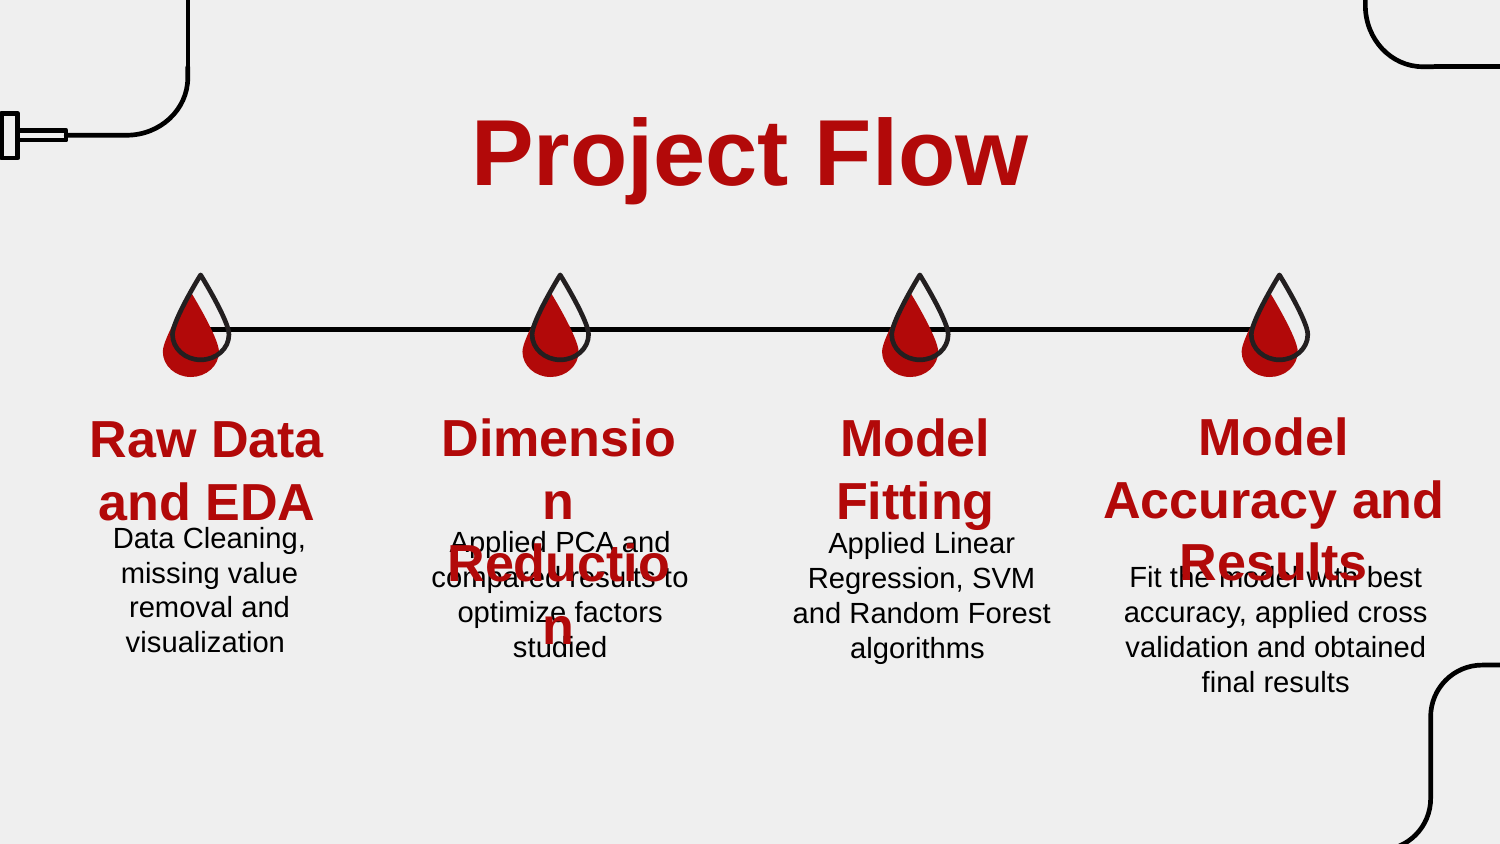

# Project Flow

Model Accuracy and Results
Dimension Reduction
Model Fitting
Raw Data and EDA
Data Cleaning, missing value removal and visualization
Applied PCA and compared results to optimize factors studied
Applied Linear Regression, SVM and Random Forest algorithms
Fit the model with best accuracy, applied cross validation and obtained final results